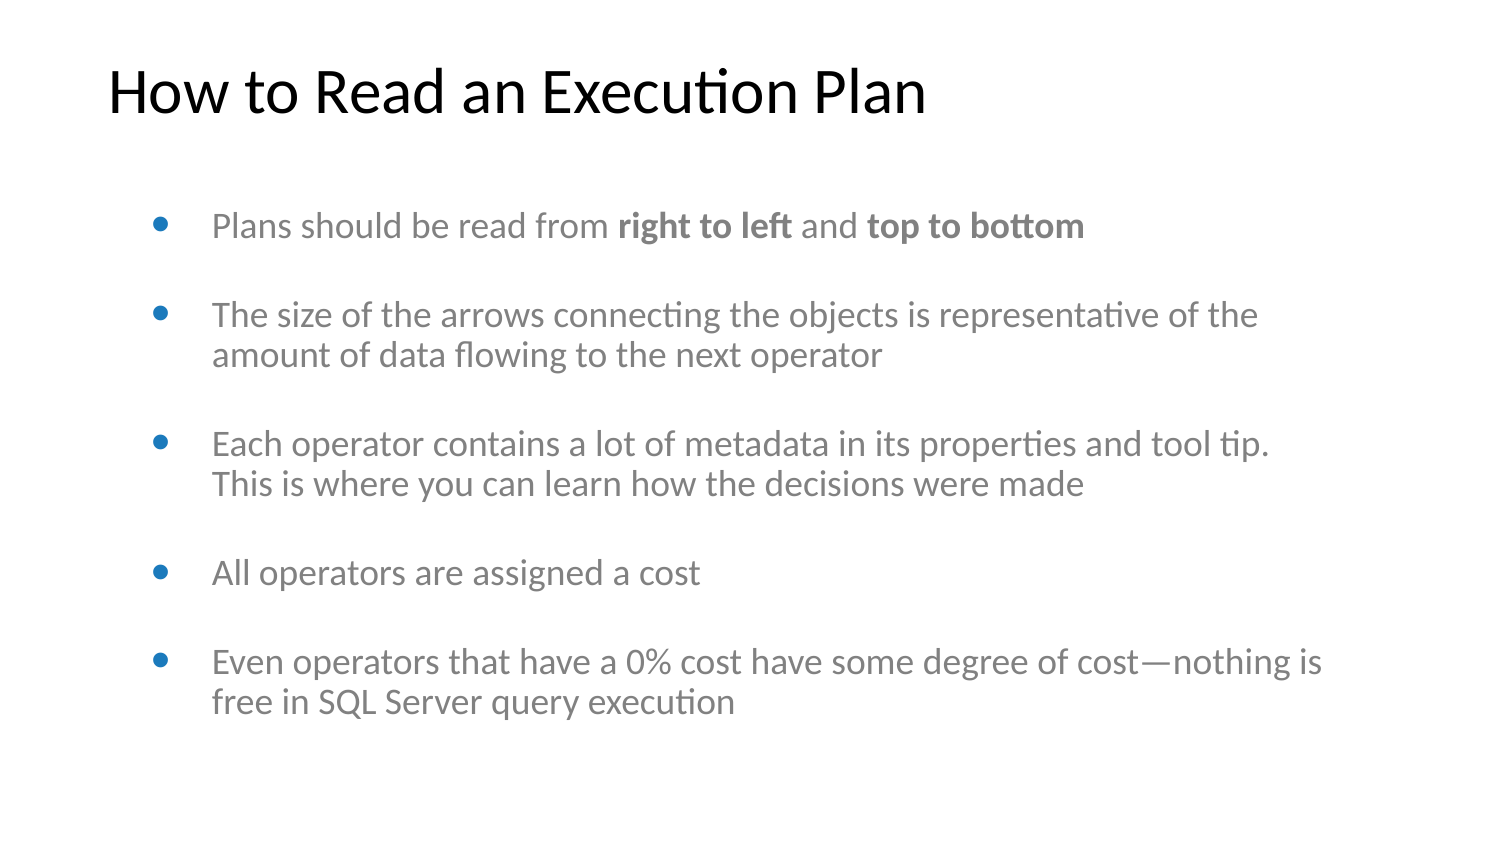

# How to Read an Execution Plan
Plans should be read from right to left and top to bottom
The size of the arrows connecting the objects is representative of the amount of data flowing to the next operator
Each operator contains a lot of metadata in its properties and tool tip. This is where you can learn how the decisions were made
All operators are assigned a cost
Even operators that have a 0% cost have some degree of cost—nothing is free in SQL Server query execution